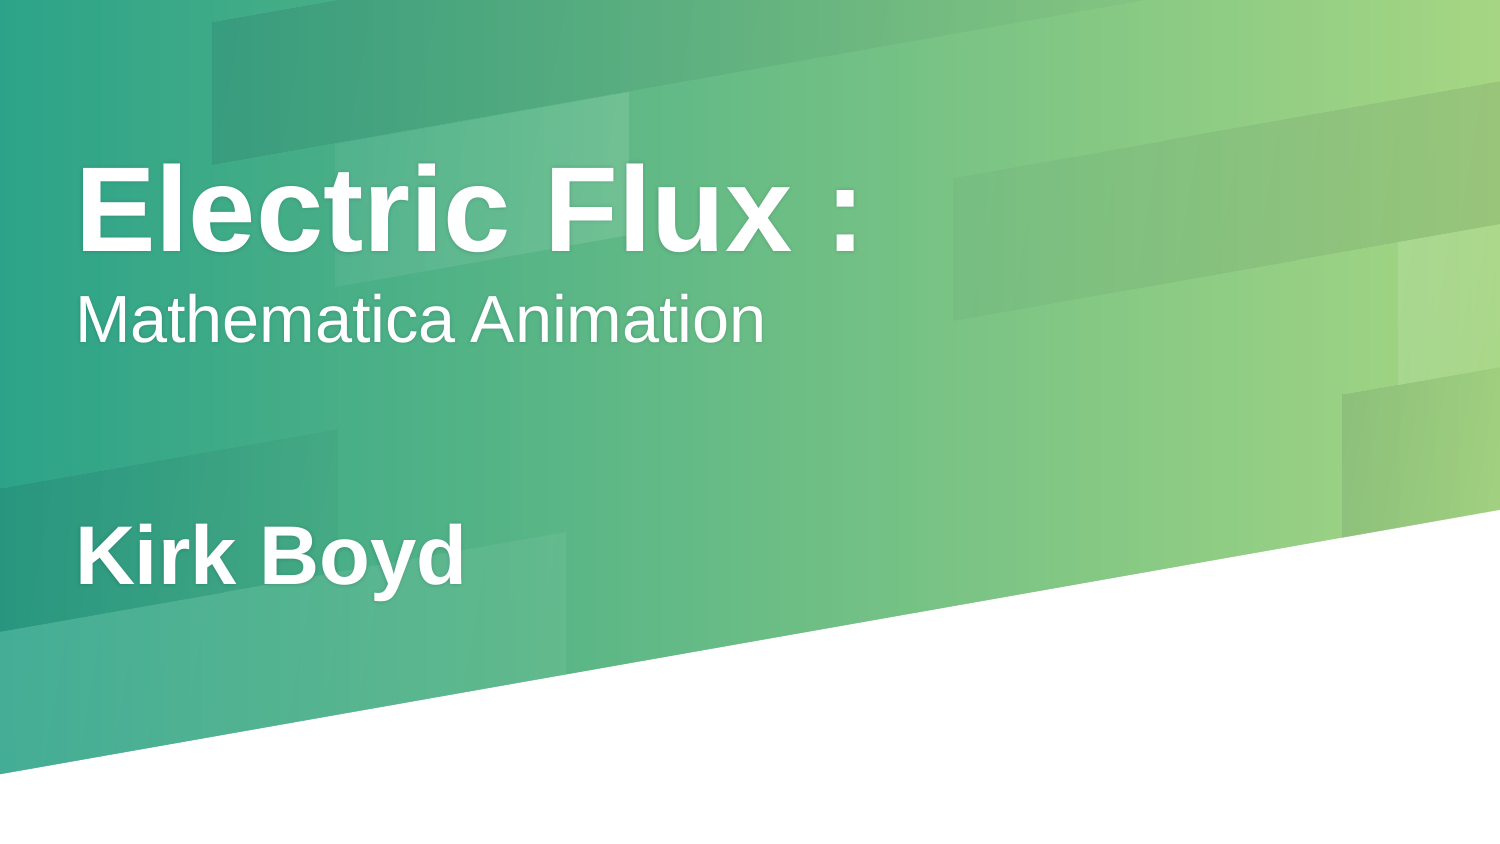

# Electric Flux : Mathematica Animation Kirk Boyd